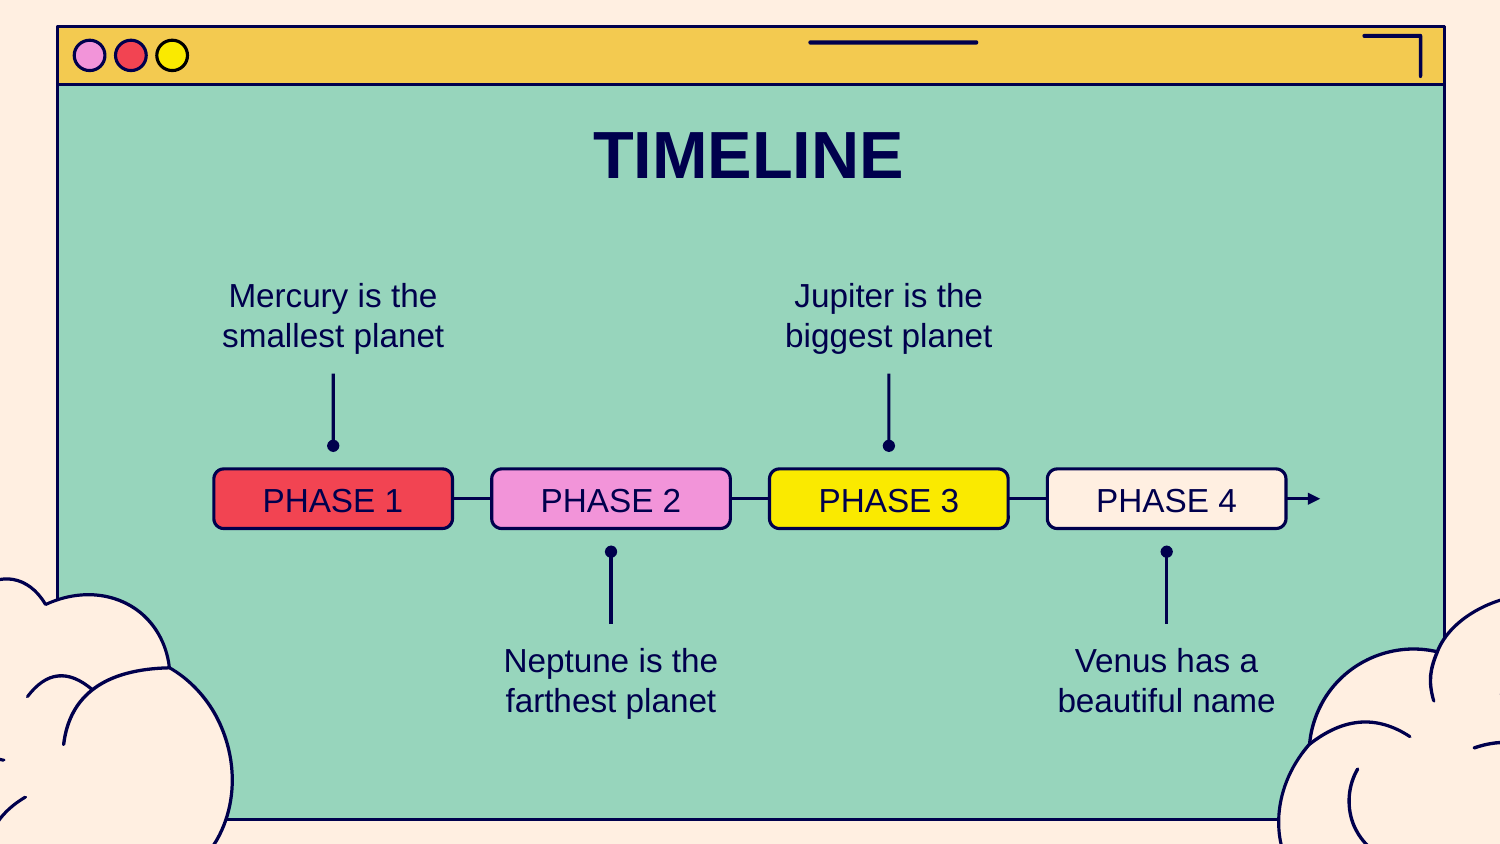

# TIMELINE
Mercury is the smallest planet
Jupiter is the biggest planet

PHASE 1
PHASE 2
PHASE 3
PHASE 4

Neptune is the farthest planet

Venus has a beautiful name